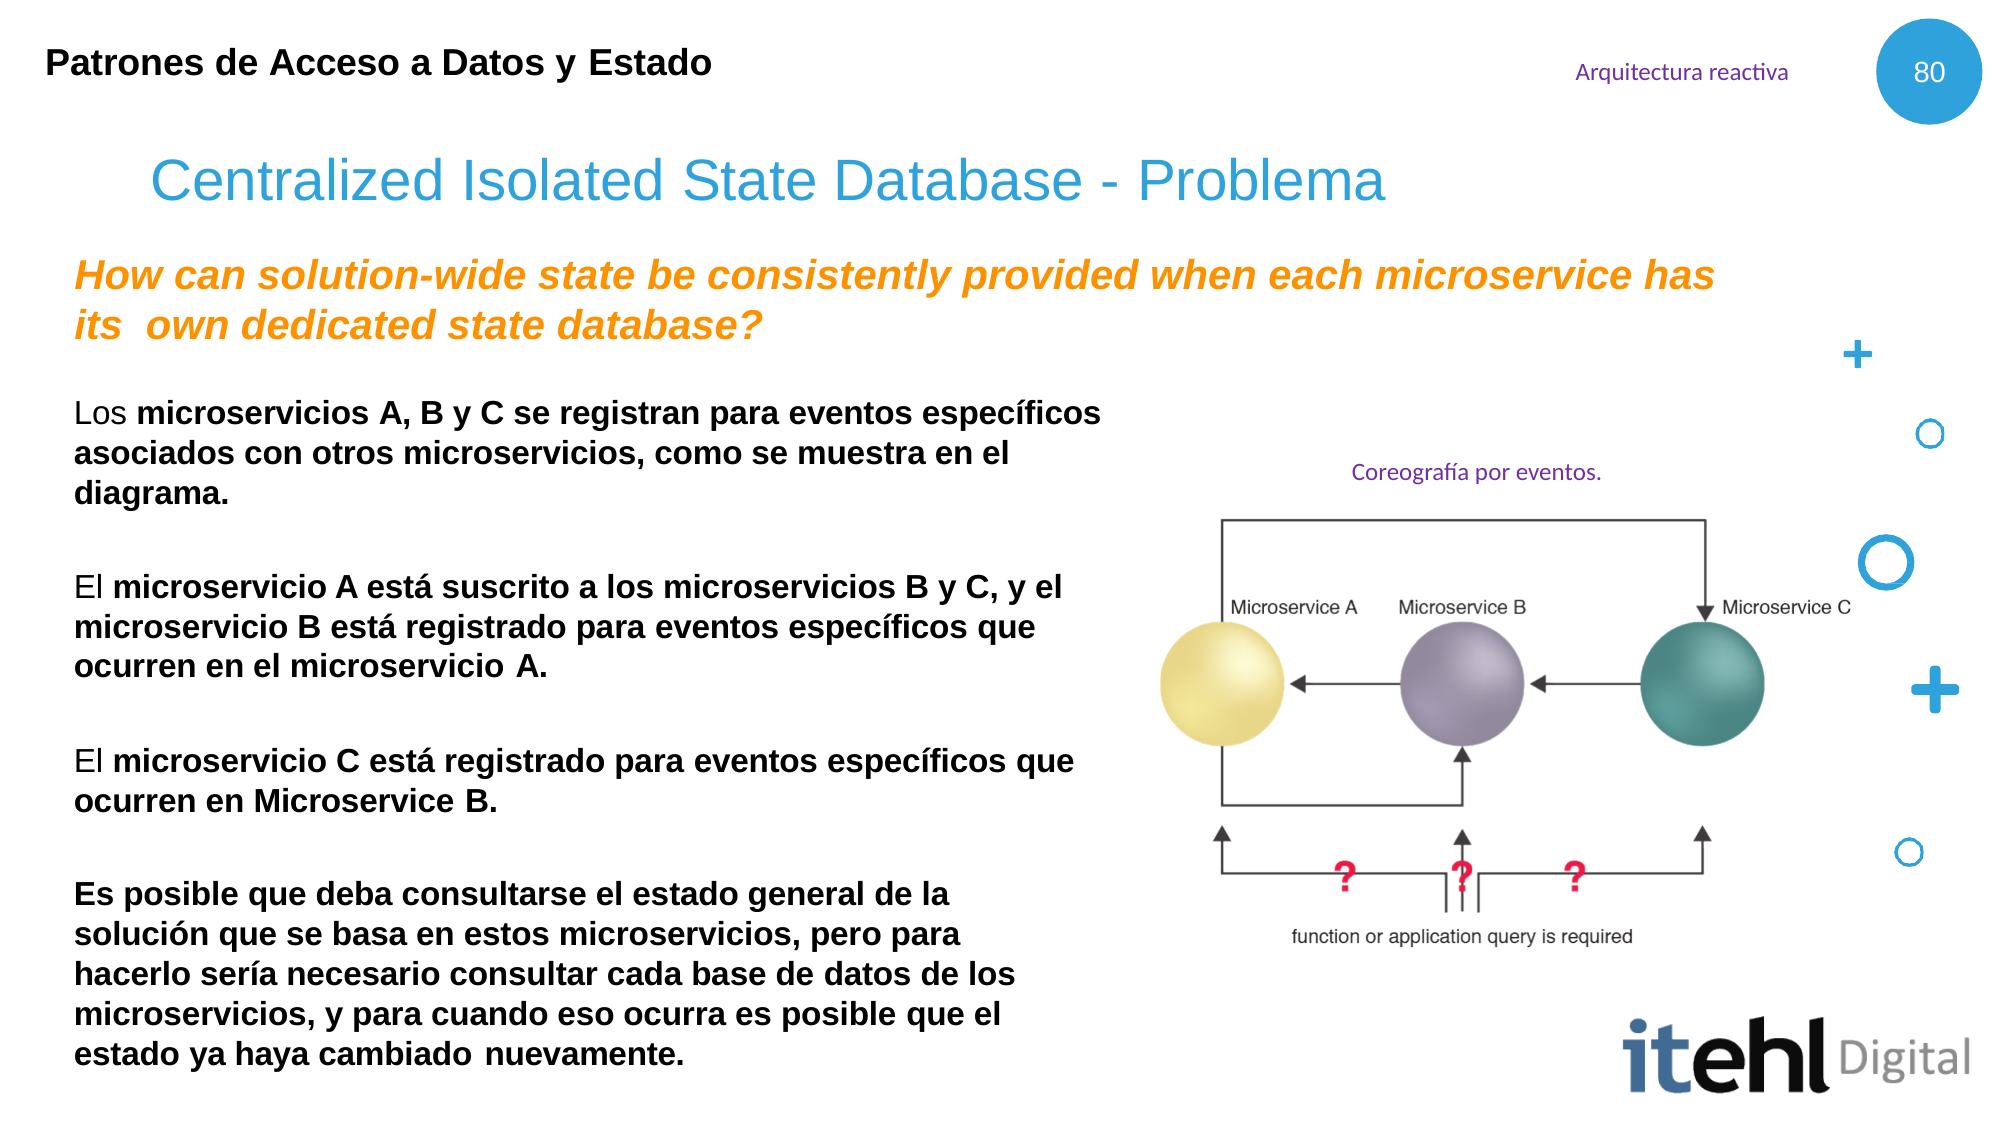

Patrones de Acceso a Datos y Estado
Arquitectura reactiva
80
# Centralized Isolated State Database - Problema
How can solution-wide state be consistently provided when each microservice has its  own dedicated state database?

Los microservicios A, B y C se registran para eventos específicos  asociados con otros microservicios, como se muestra en el  diagrama.

El microservicio A está suscrito a los microservicios B y C, y el  microservicio B está registrado para eventos específicos que  ocurren en el microservicio A.

El microservicio C está registrado para eventos específicos que  ocurren en Microservice B.

Es posible que deba consultarse el estado general de la  solución que se basa en estos microservicios, pero para  hacerlo sería necesario consultar cada base de datos de los  microservicios, y para cuando eso ocurra es posible que el  estado ya haya cambiado nuevamente.

Coreografía por eventos.